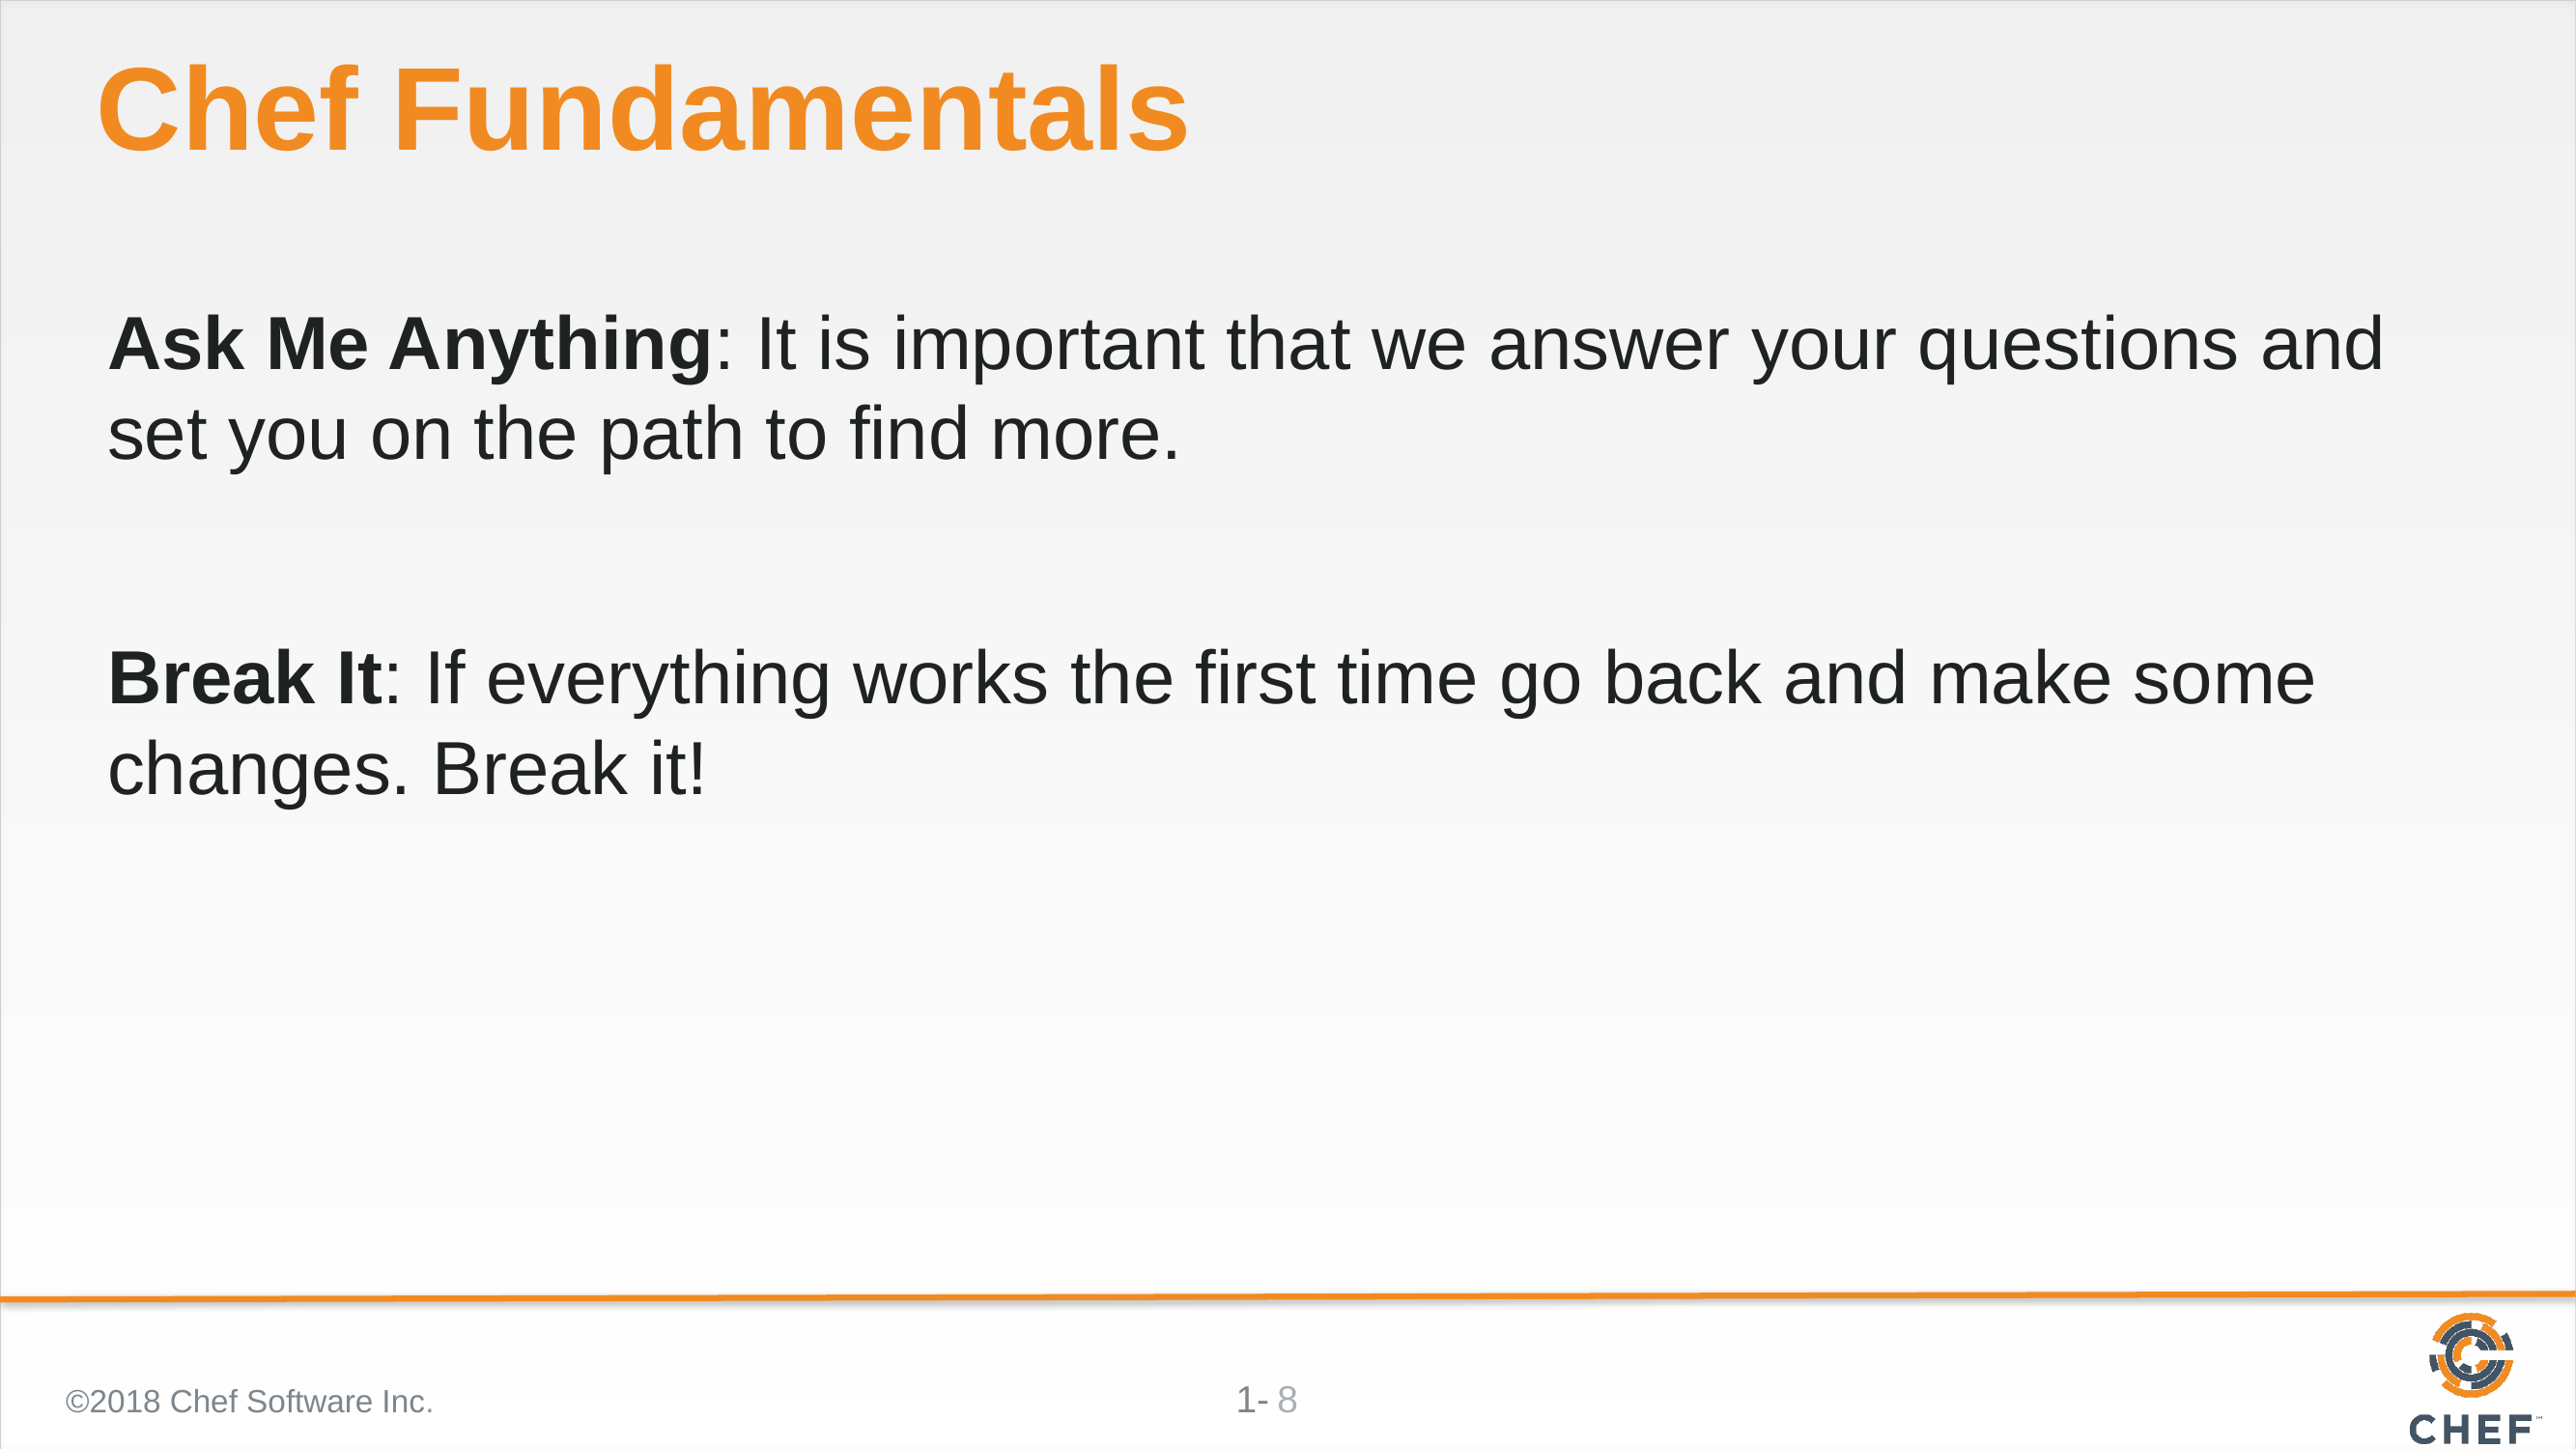

# Chef Fundamentals
Ask Me Anything: It is important that we answer your questions and set you on the path to find more.

Break It: If everything works the first time go back and make some changes. Break it!
©2018 Chef Software Inc.
8